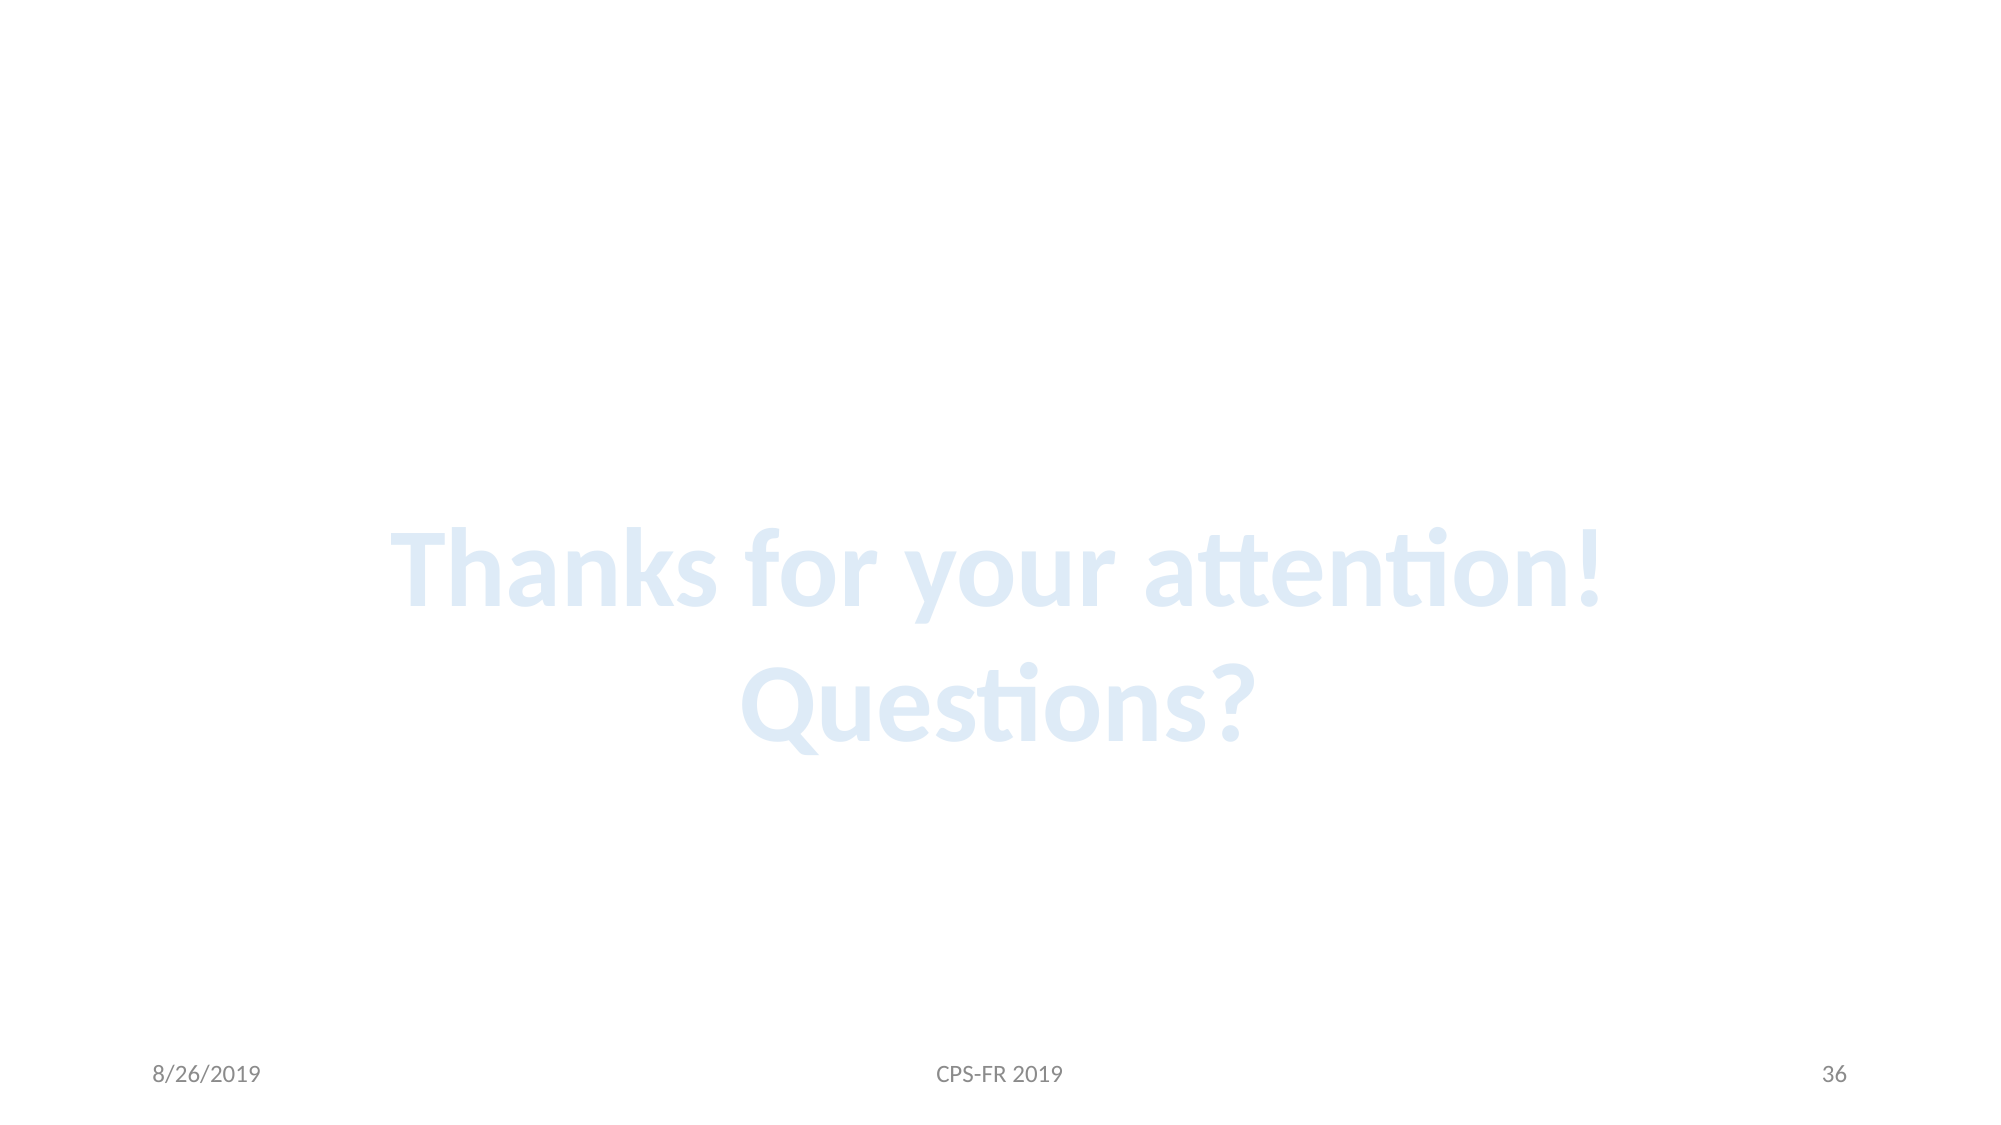

Thanks for your attention!
Questions?
8/26/2019
CPS-FR 2019
36